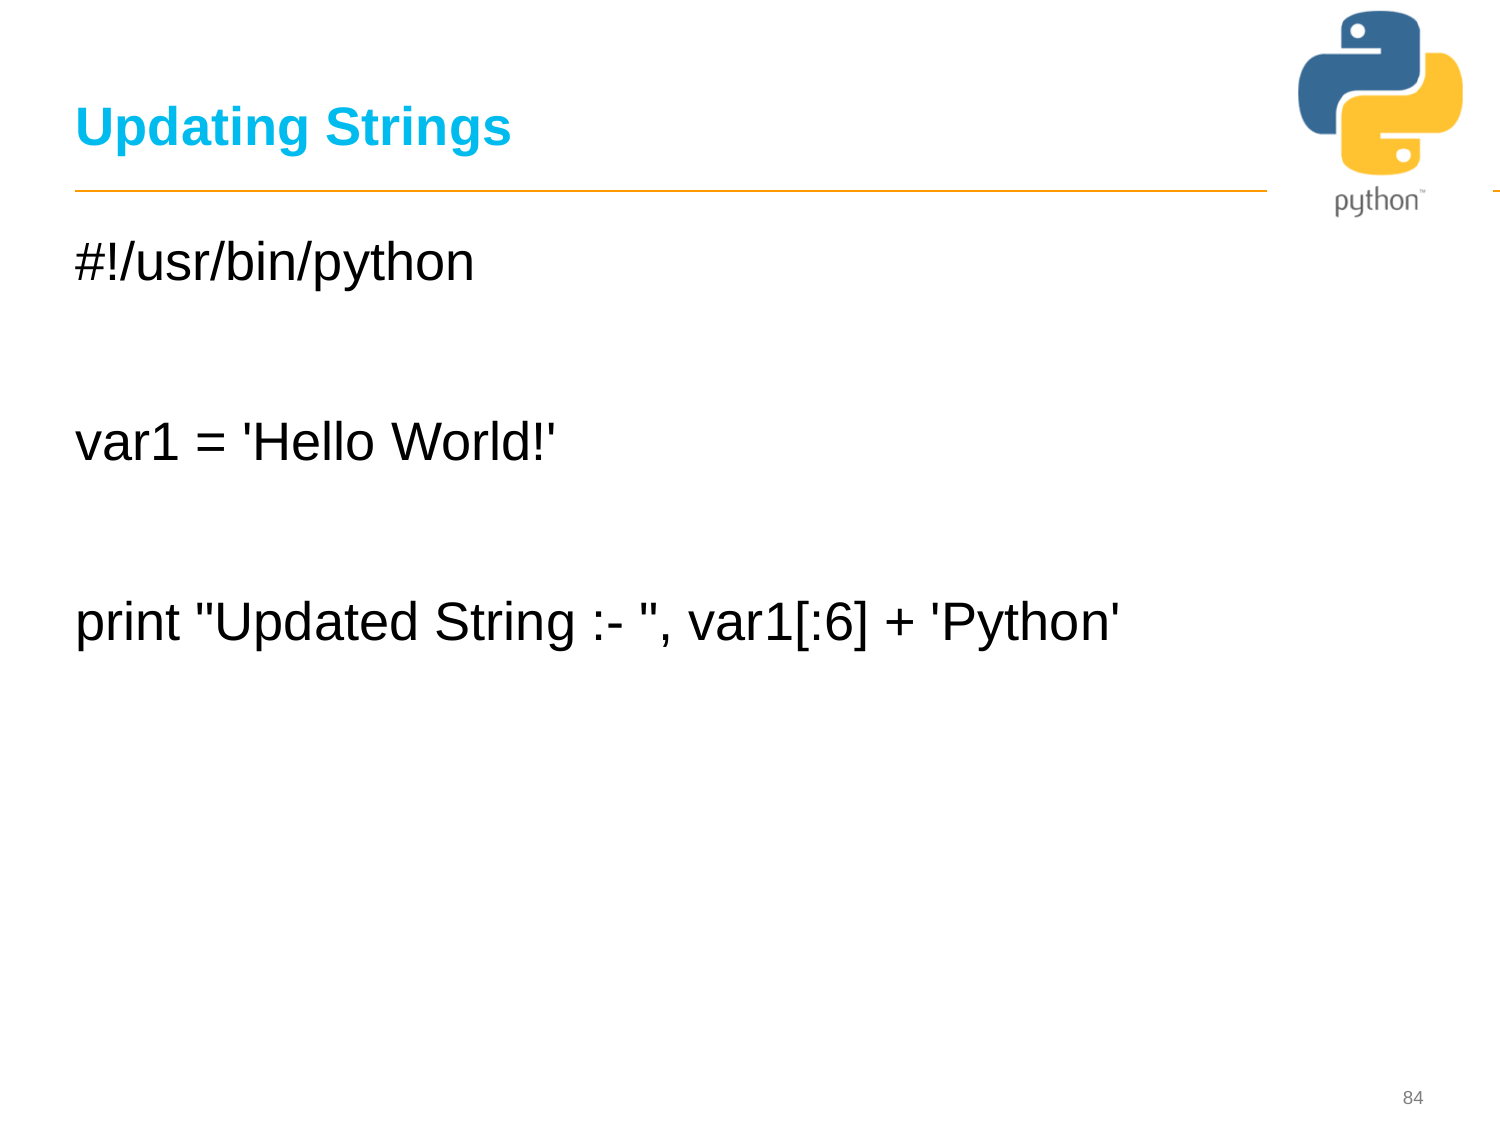

84
# Updating Strings
#!/usr/bin/python

var1 = 'Hello World!'

print "Updated String :- ", var1[:6] + 'Python'